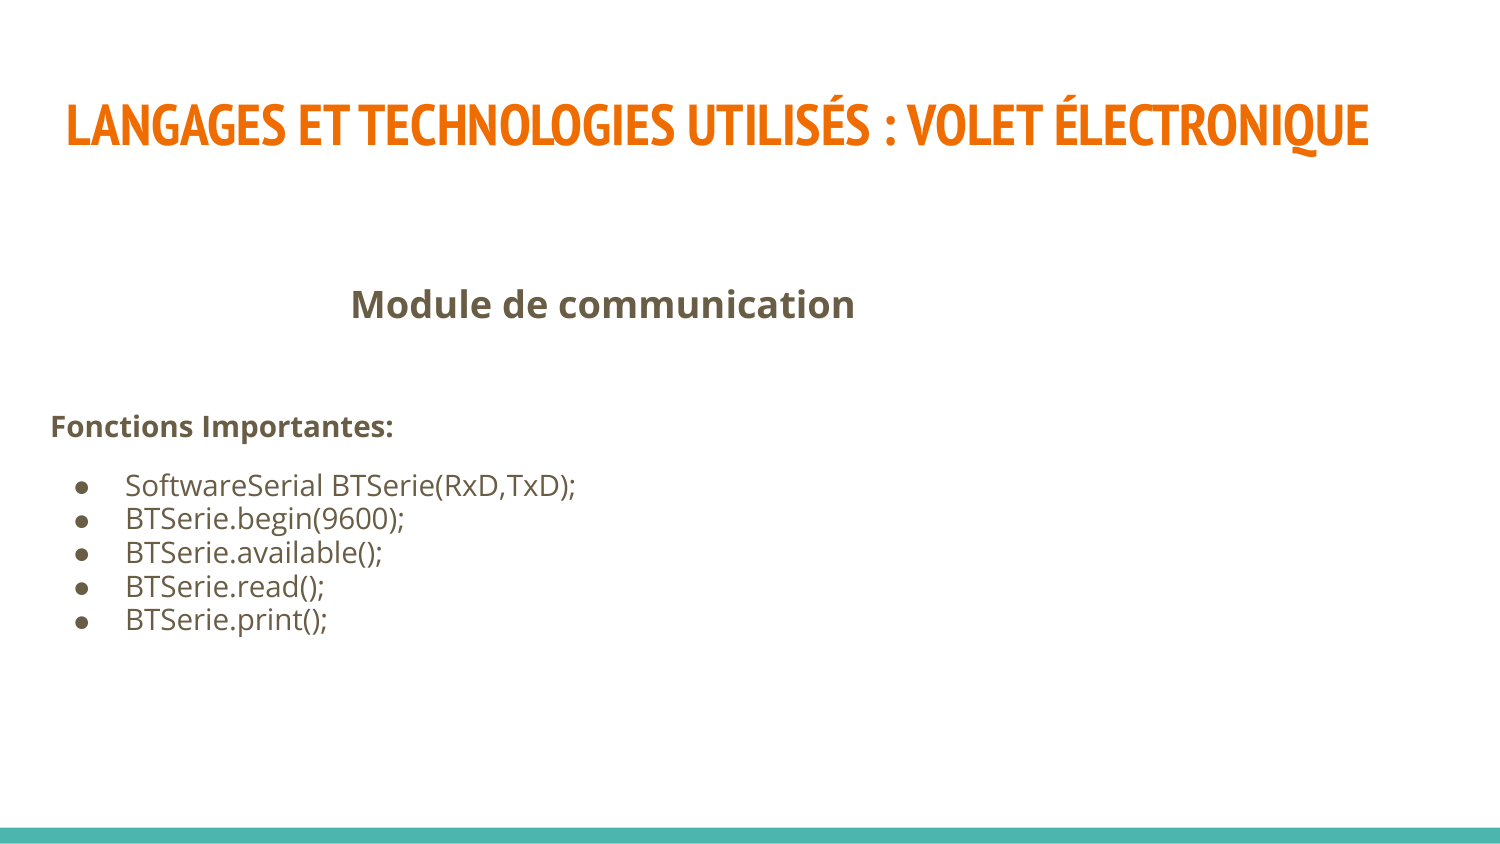

# LANGAGES ET TECHNOLOGIES UTILISÉS : VOLET ÉLECTRONIQUE

Module de communication

Fonctions Importantes:
SoftwareSerial BTSerie(RxD,TxD);
BTSerie.begin(9600);
BTSerie.available();
BTSerie.read();
BTSerie.print();